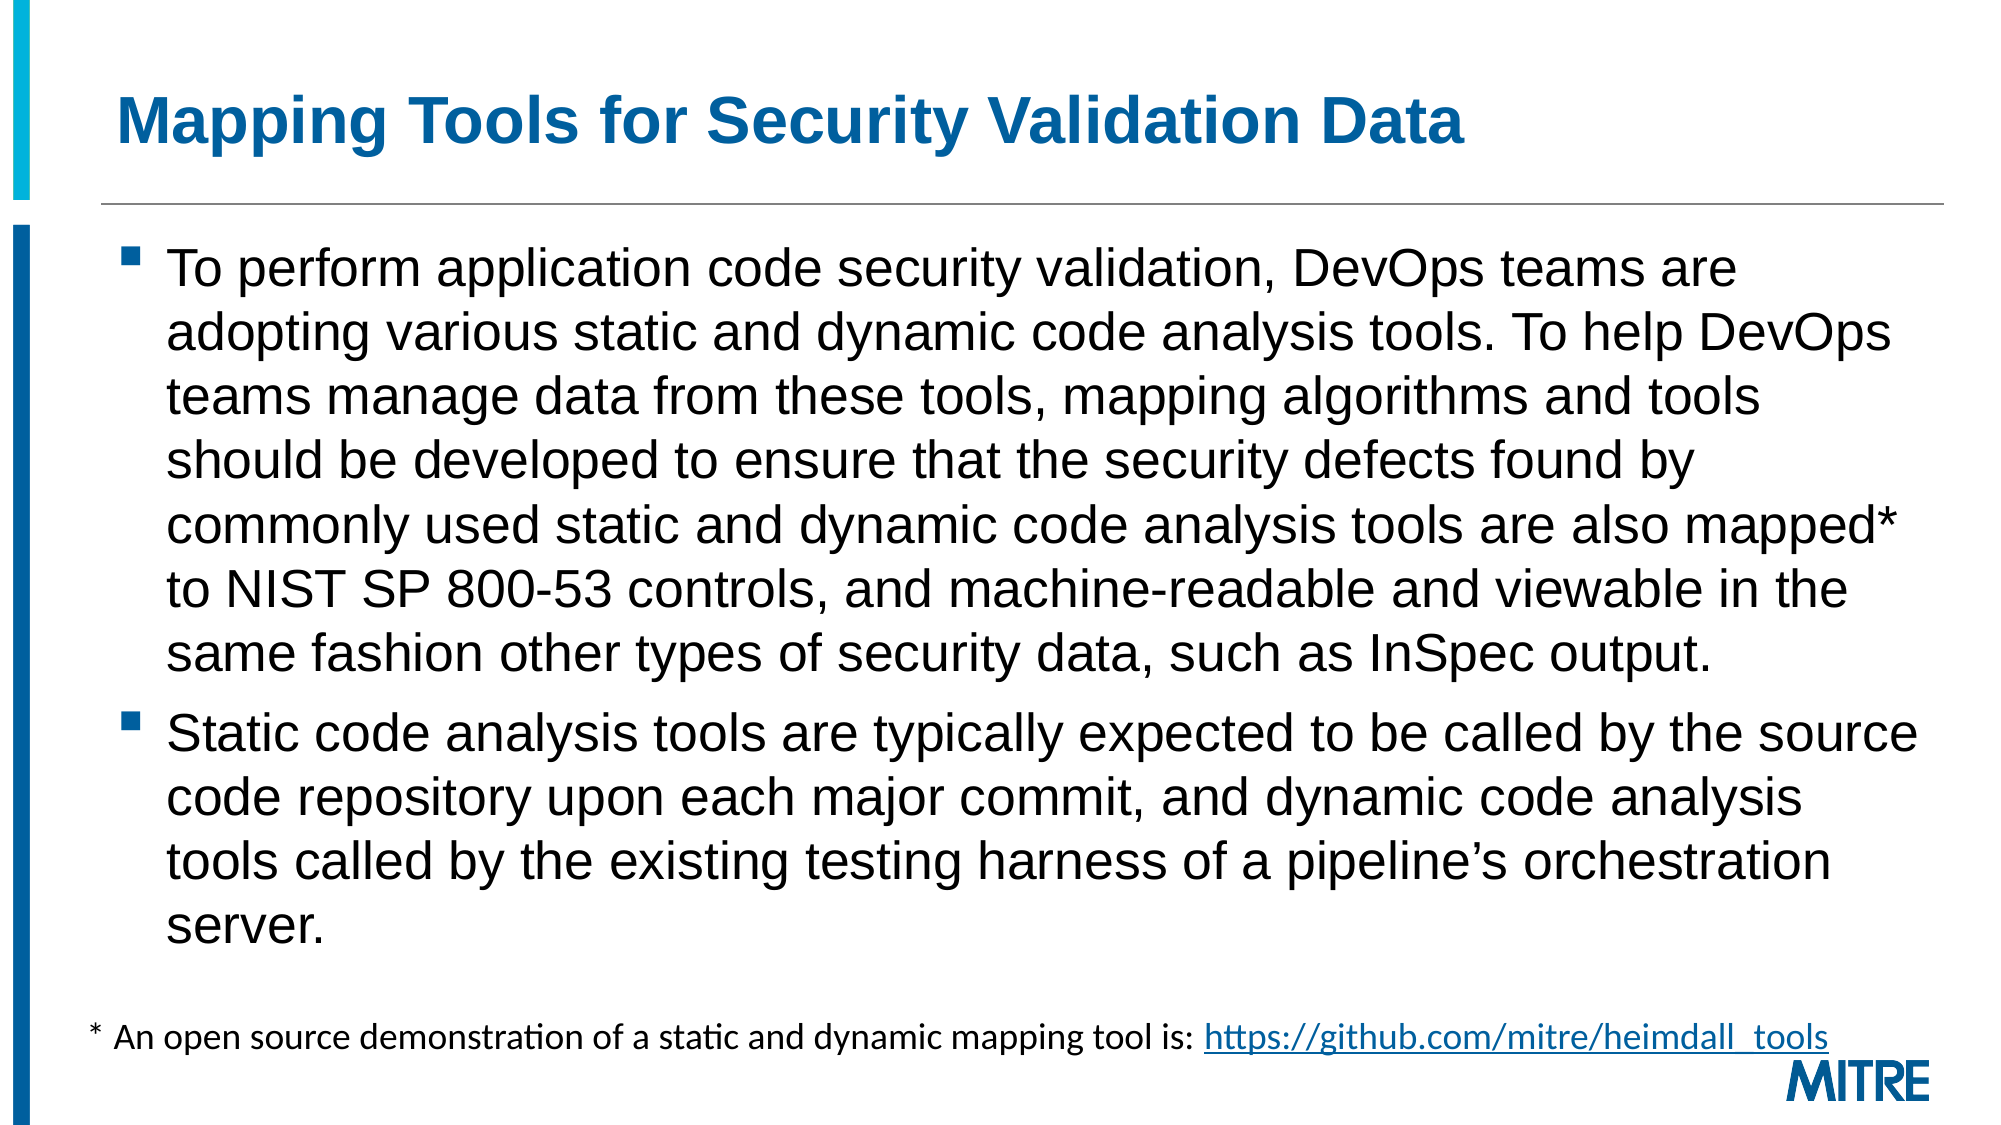

# Mapping Tools for Security Validation Data
To perform application code security validation, DevOps teams are adopting various static and dynamic code analysis tools. To help DevOps teams manage data from these tools, mapping algorithms and tools should be developed to ensure that the security defects found by commonly used static and dynamic code analysis tools are also mapped* to NIST SP 800-53 controls, and machine-readable and viewable in the same fashion other types of security data, such as InSpec output.
Static code analysis tools are typically expected to be called by the source code repository upon each major commit, and dynamic code analysis tools called by the existing testing harness of a pipeline’s orchestration server.
* An open source demonstration of a static and dynamic mapping tool is: https://github.com/mitre/heimdall_tools